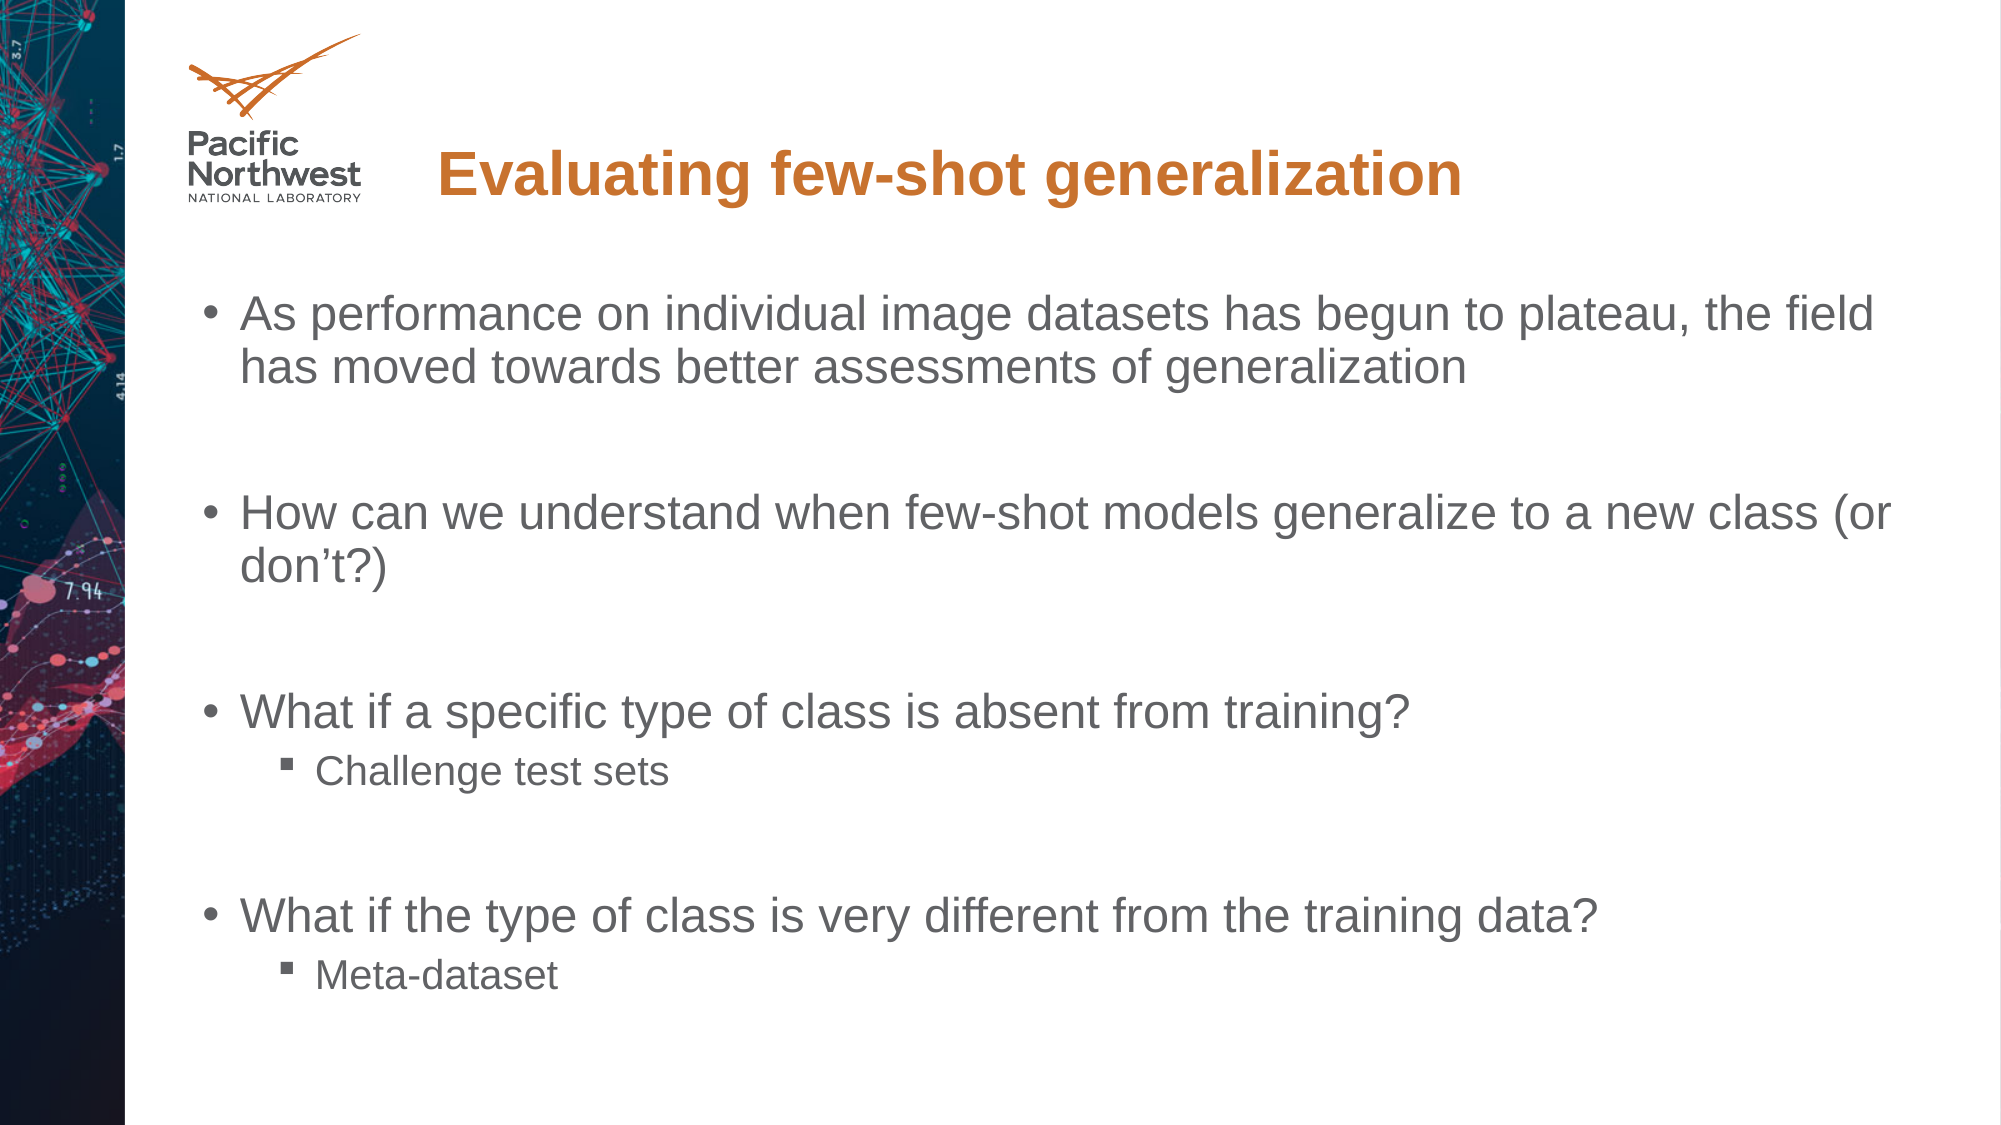

# Evaluating few-shot generalization
As performance on individual image datasets has begun to plateau, the field has moved towards better assessments of generalization

How can we understand when few-shot models generalize to a new class (or don’t?)

What if a specific type of class is absent from training?
Challenge test sets

What if the type of class is very different from the training data?
Meta-dataset